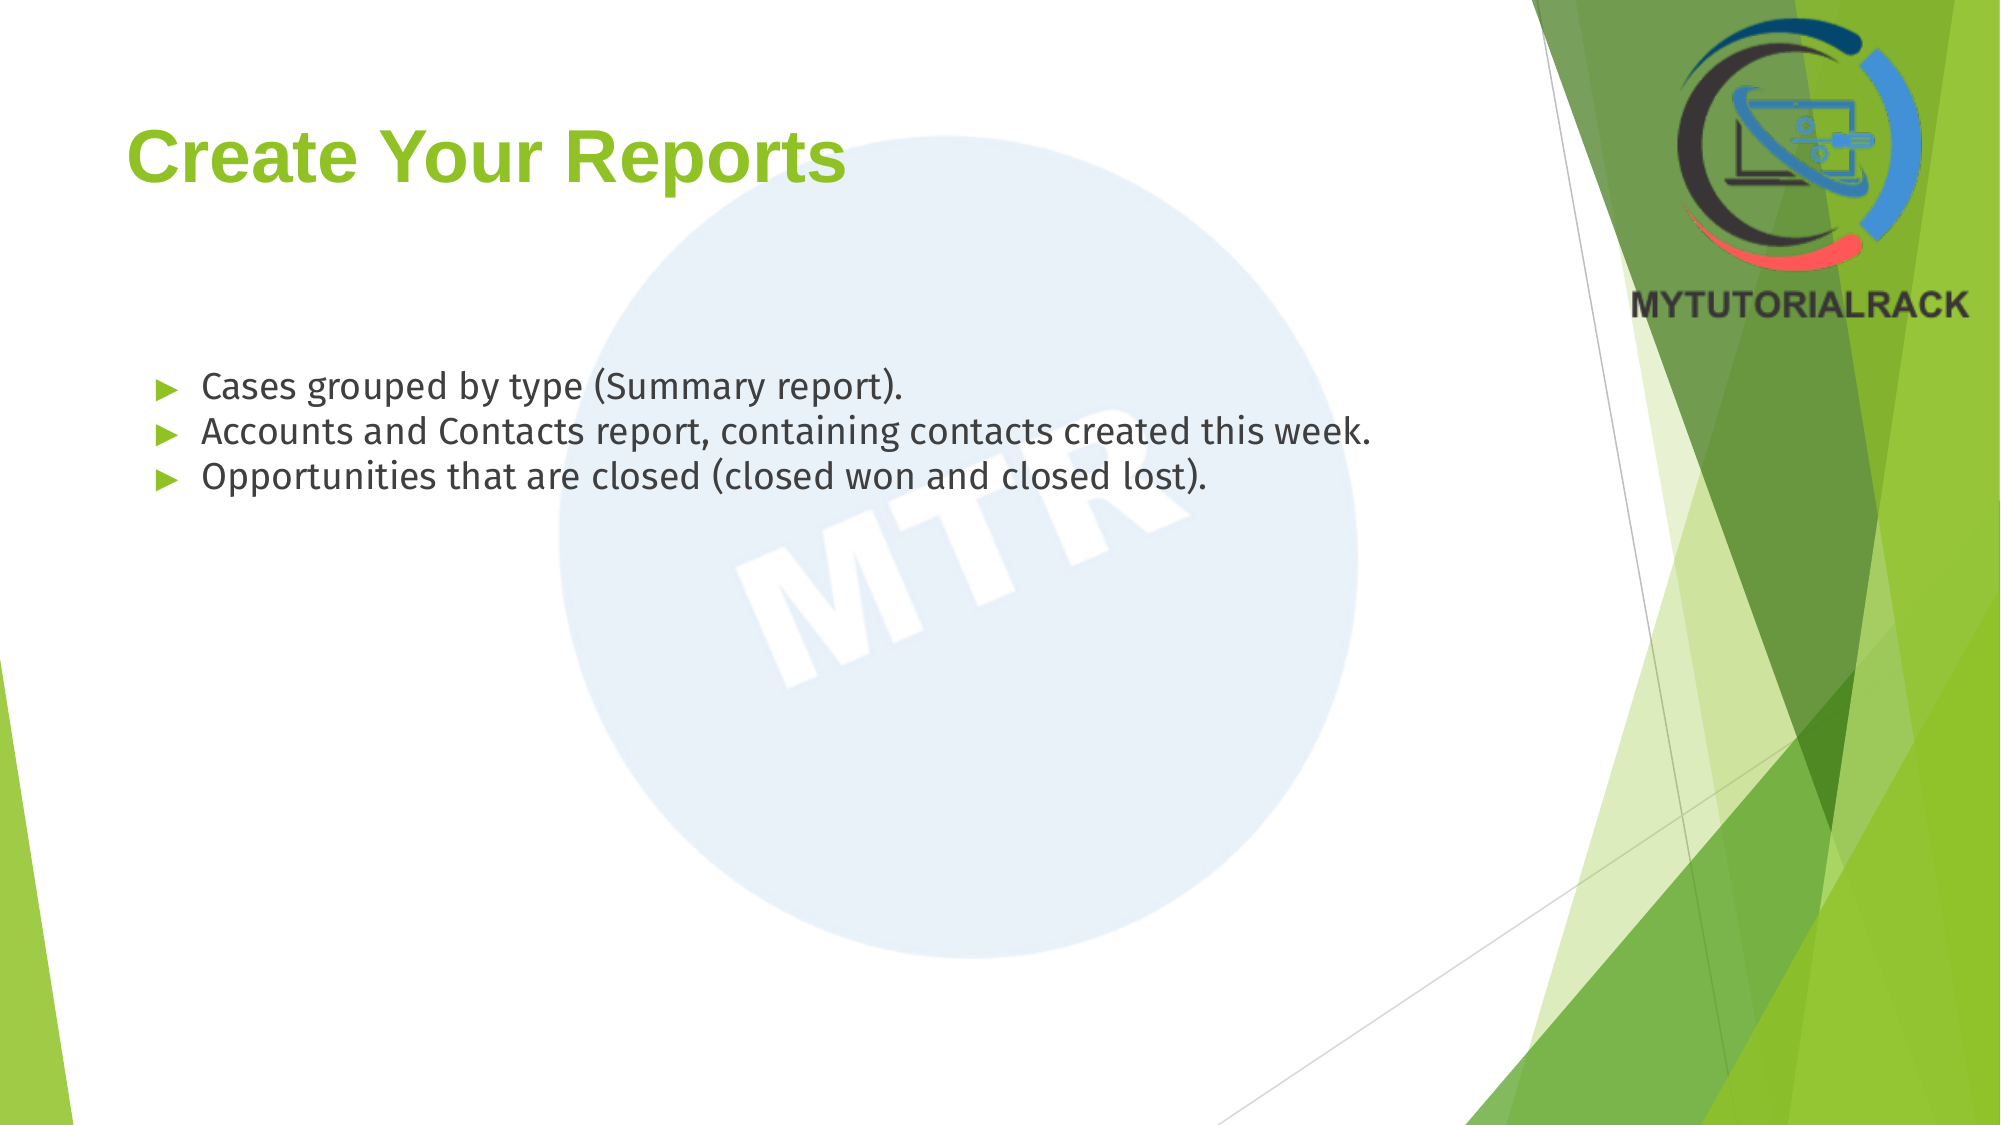

# Create Your Reports

Cases grouped by type (Summary report).
Accounts and Contacts report, containing contacts created this week.
Opportunities that are closed (closed won and closed lost).